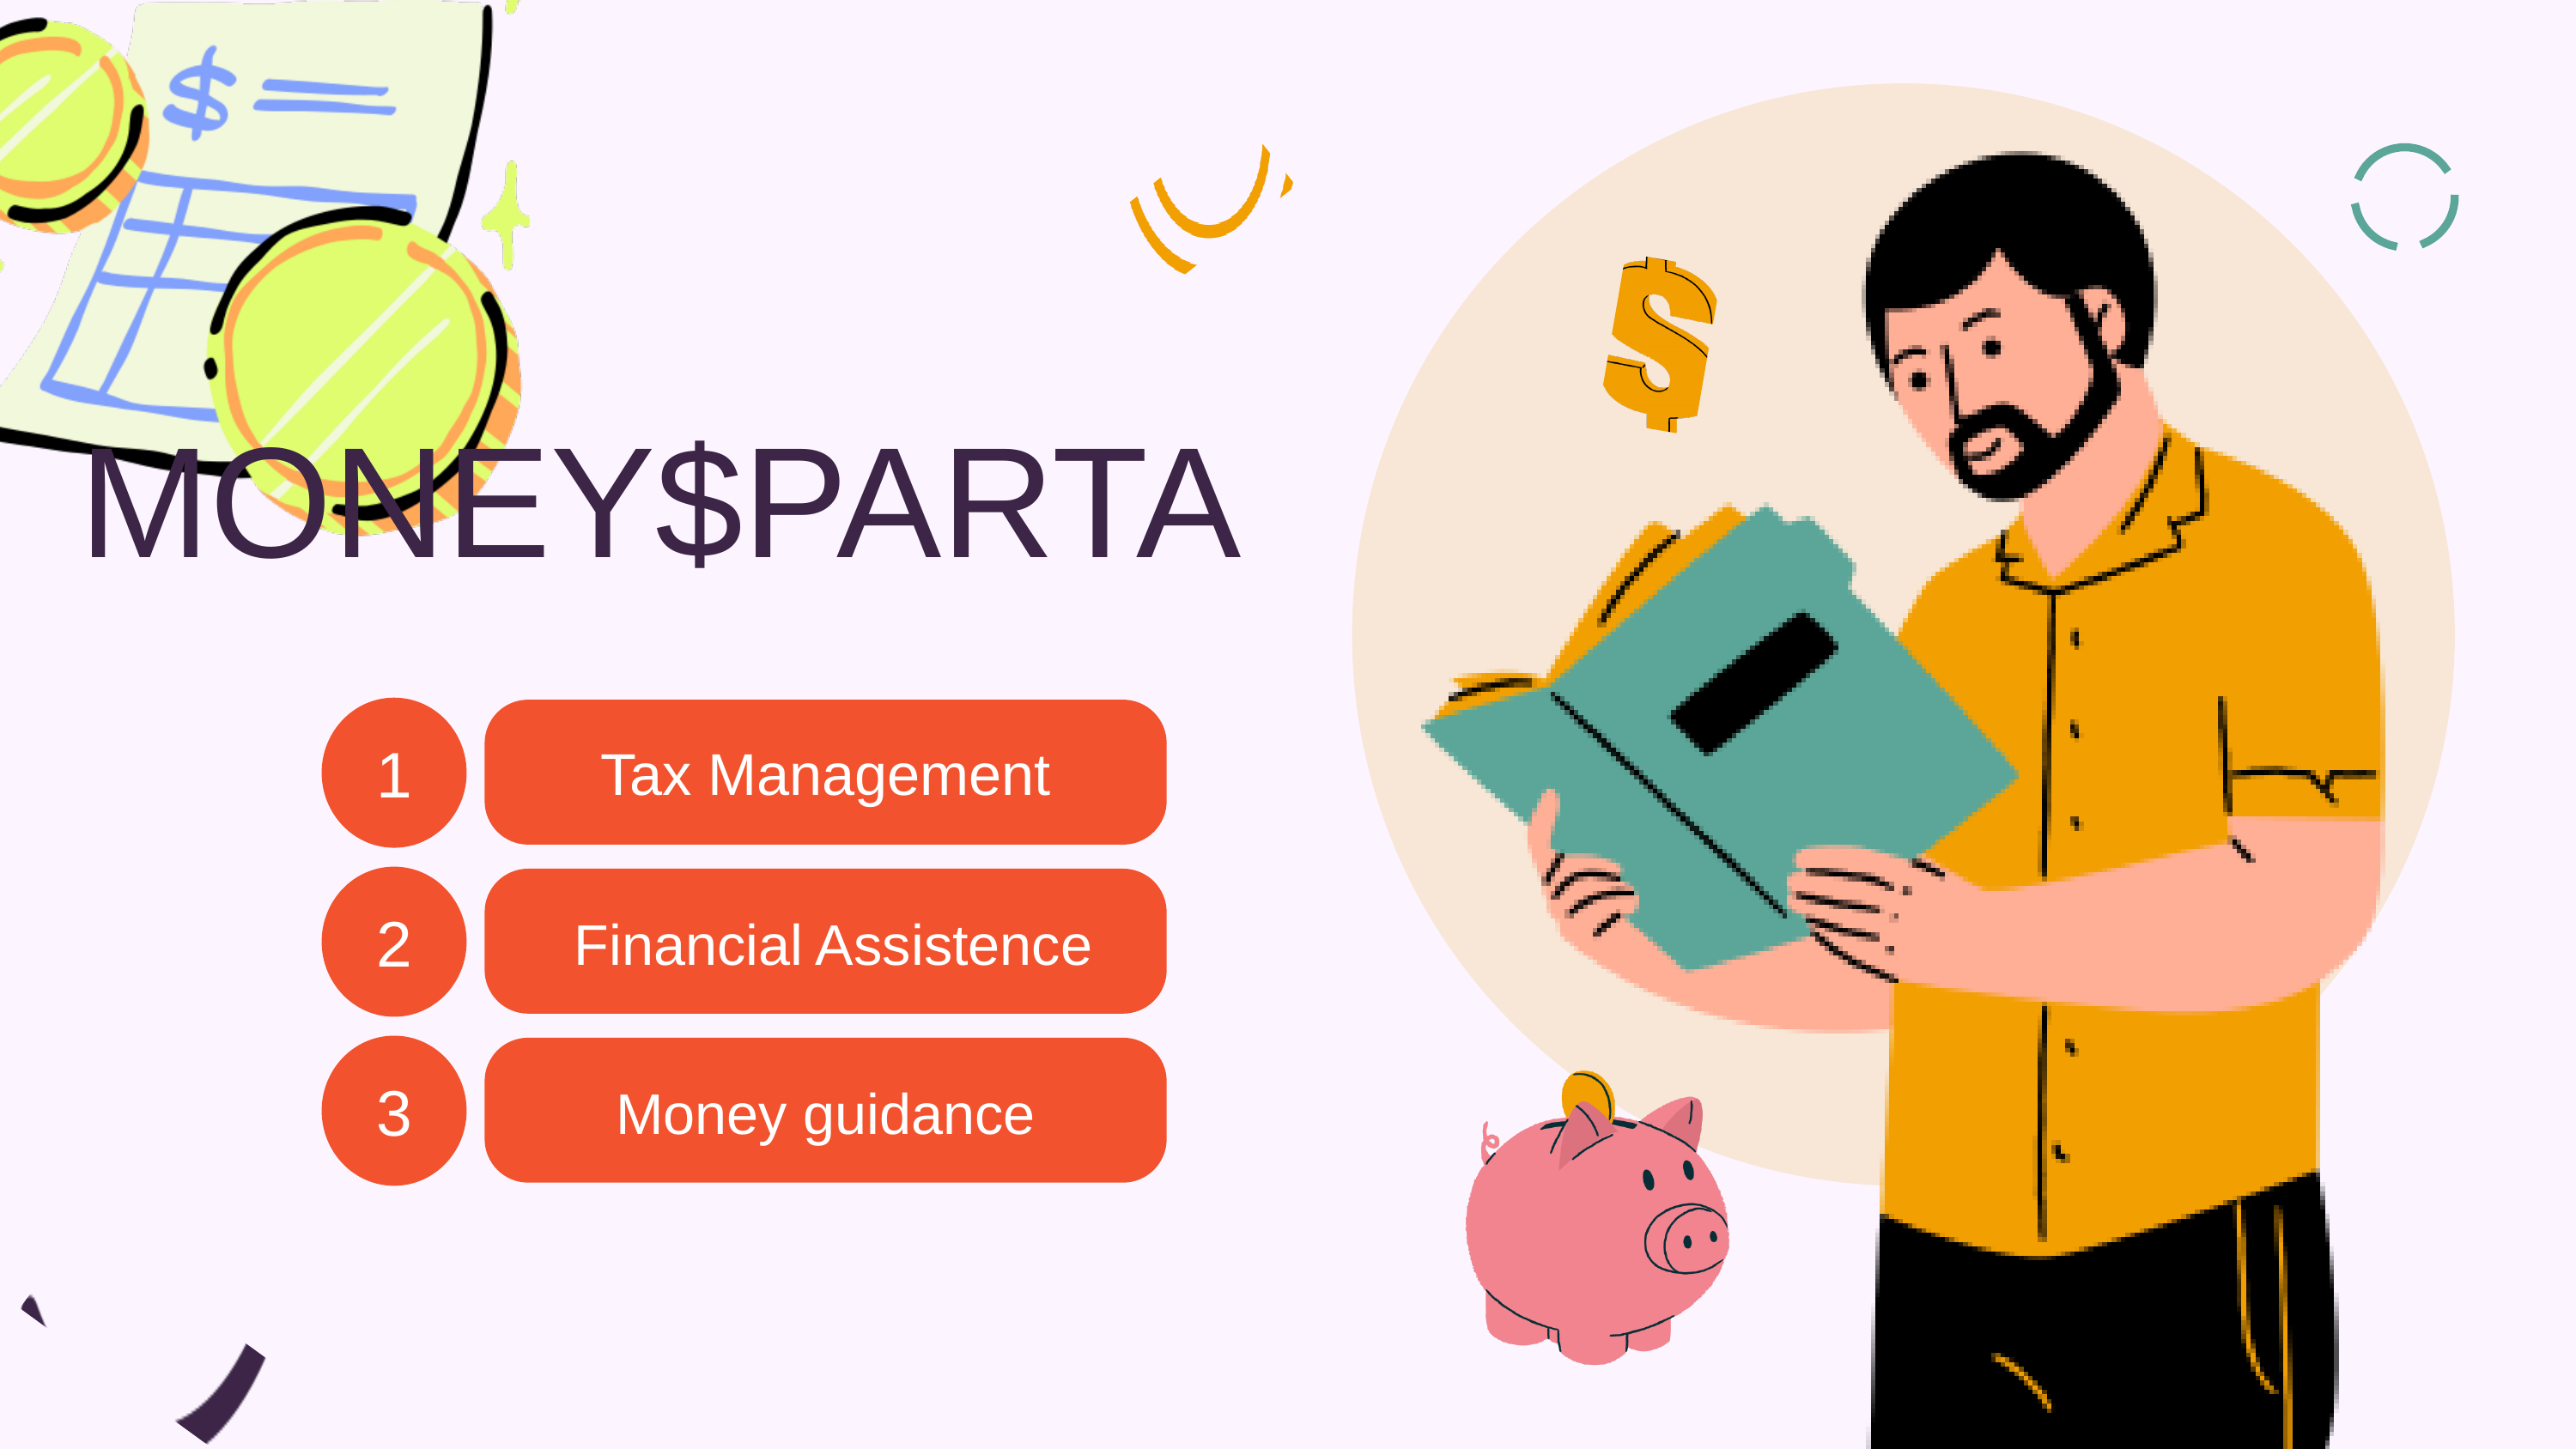

MONEY$PARTA

1

Tax Management

2

Financial Assistence

3

Money guidance